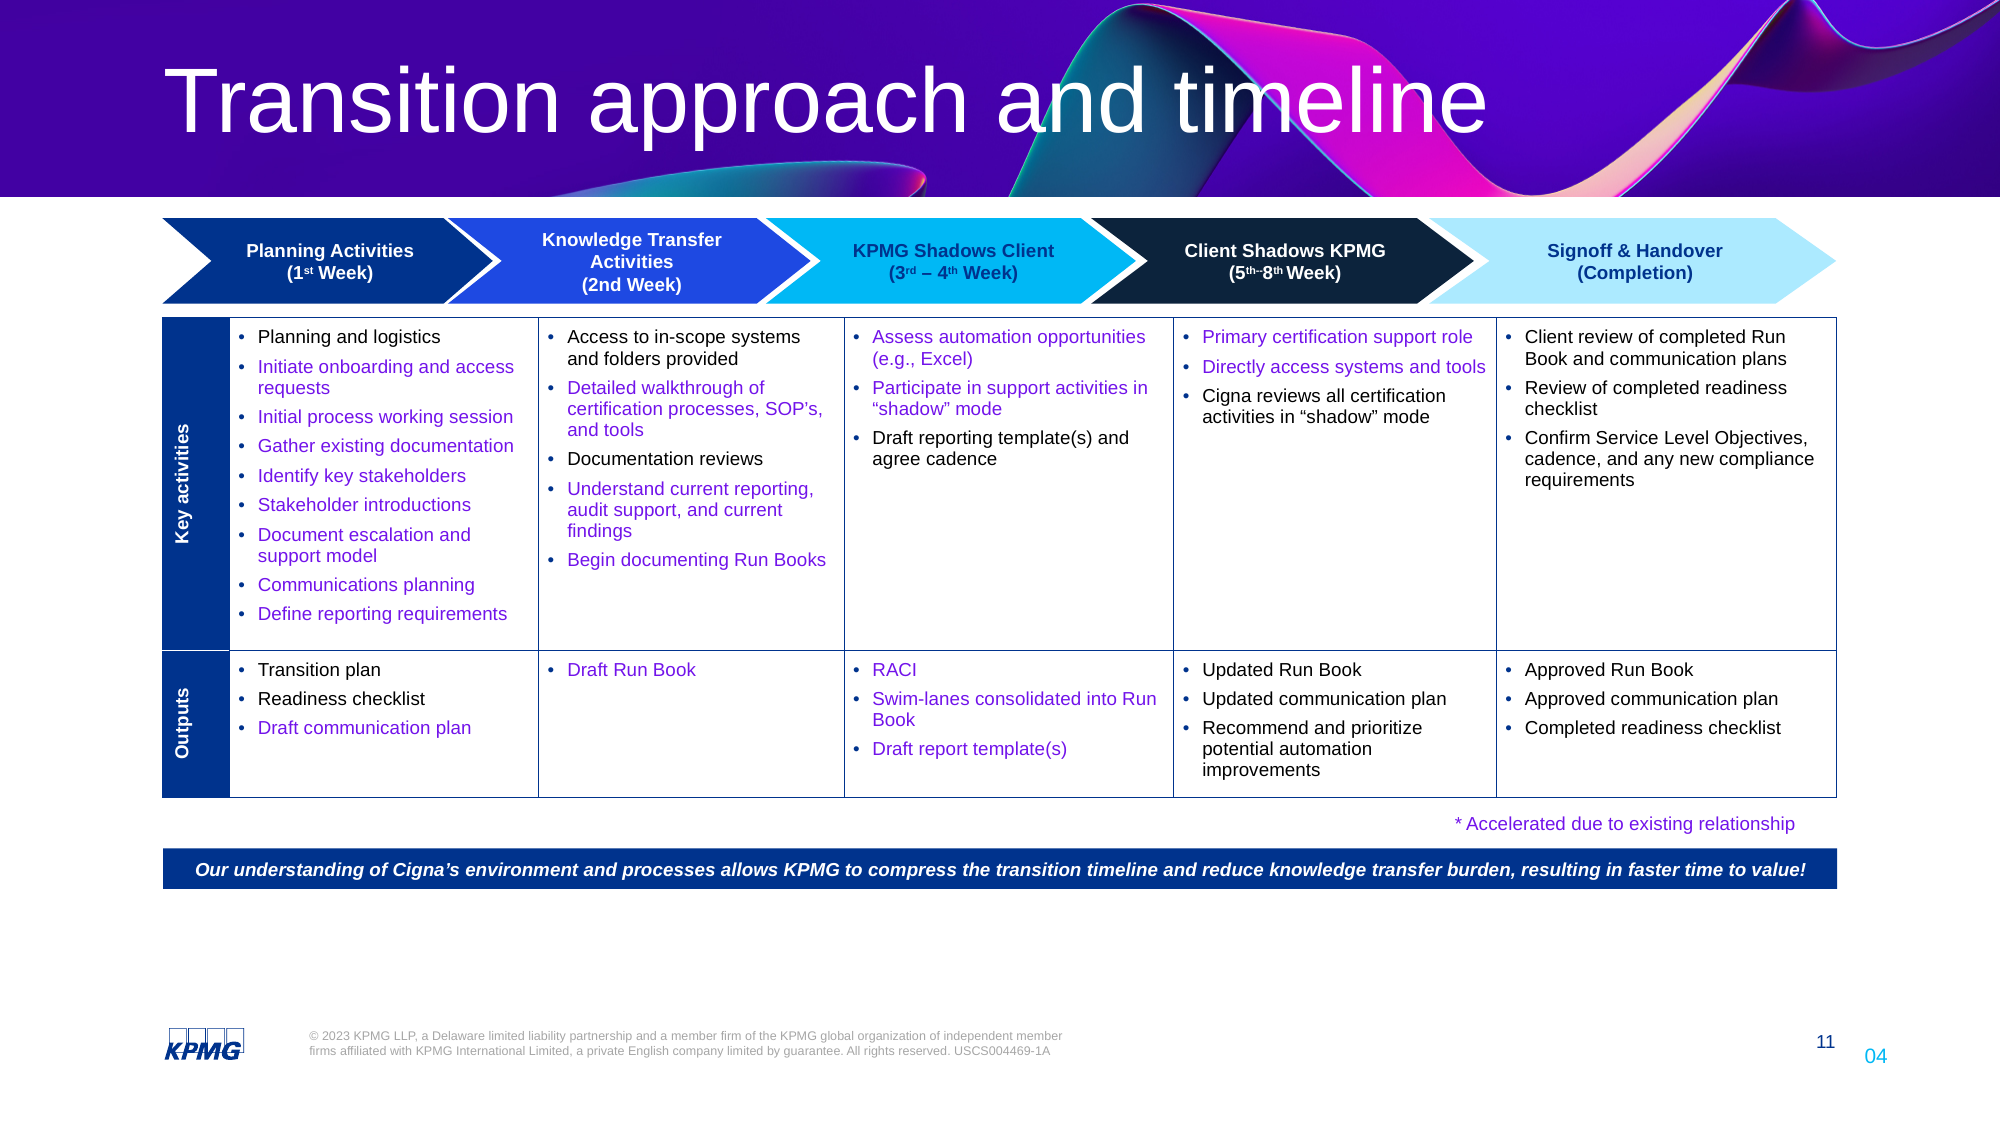

# Transition approach and timeline
Planning Activities
(1st Week)
Knowledge Transfer Activities
(2nd Week)
KPMG Shadows Client
(3rd – 4th Week)
Client Shadows KPMG
(5th--8th Week)
Signoff & Handover
(Completion)
| Key activities | Planning and logistics Initiate onboarding and access requests Initial process working session Gather existing documentation Identify key stakeholders Stakeholder introductions Document escalation and support model Communications planning Define reporting requirements | Access to in-scope systems and folders provided Detailed walkthrough of certification processes, SOP’s, and tools Documentation reviews Understand current reporting, audit support, and current findings Begin documenting Run Books | Assess automation opportunities (e.g., Excel) Participate in support activities in “shadow” mode Draft reporting template(s) and agree cadence | Primary certification support role Directly access systems and tools Cigna reviews all certification activities in “shadow” mode | Client review of completed Run Book and communication plans Review of completed readiness checklist Confirm Service Level Objectives, cadence, and any new compliance requirements |
| --- | --- | --- | --- | --- | --- |
| Outputs | Transition plan Readiness checklist Draft communication plan | Draft Run Book | RACI Swim-lanes consolidated into Run Book Draft report template(s) | Updated Run Book Updated communication plan Recommend and prioritize potential automation improvements | Approved Run Book Approved communication plan Completed readiness checklist |
* Accelerated due to existing relationship
Our understanding of Cigna’s environment and processes allows KPMG to compress the transition timeline and reduce knowledge transfer burden, resulting in faster time to value!
04